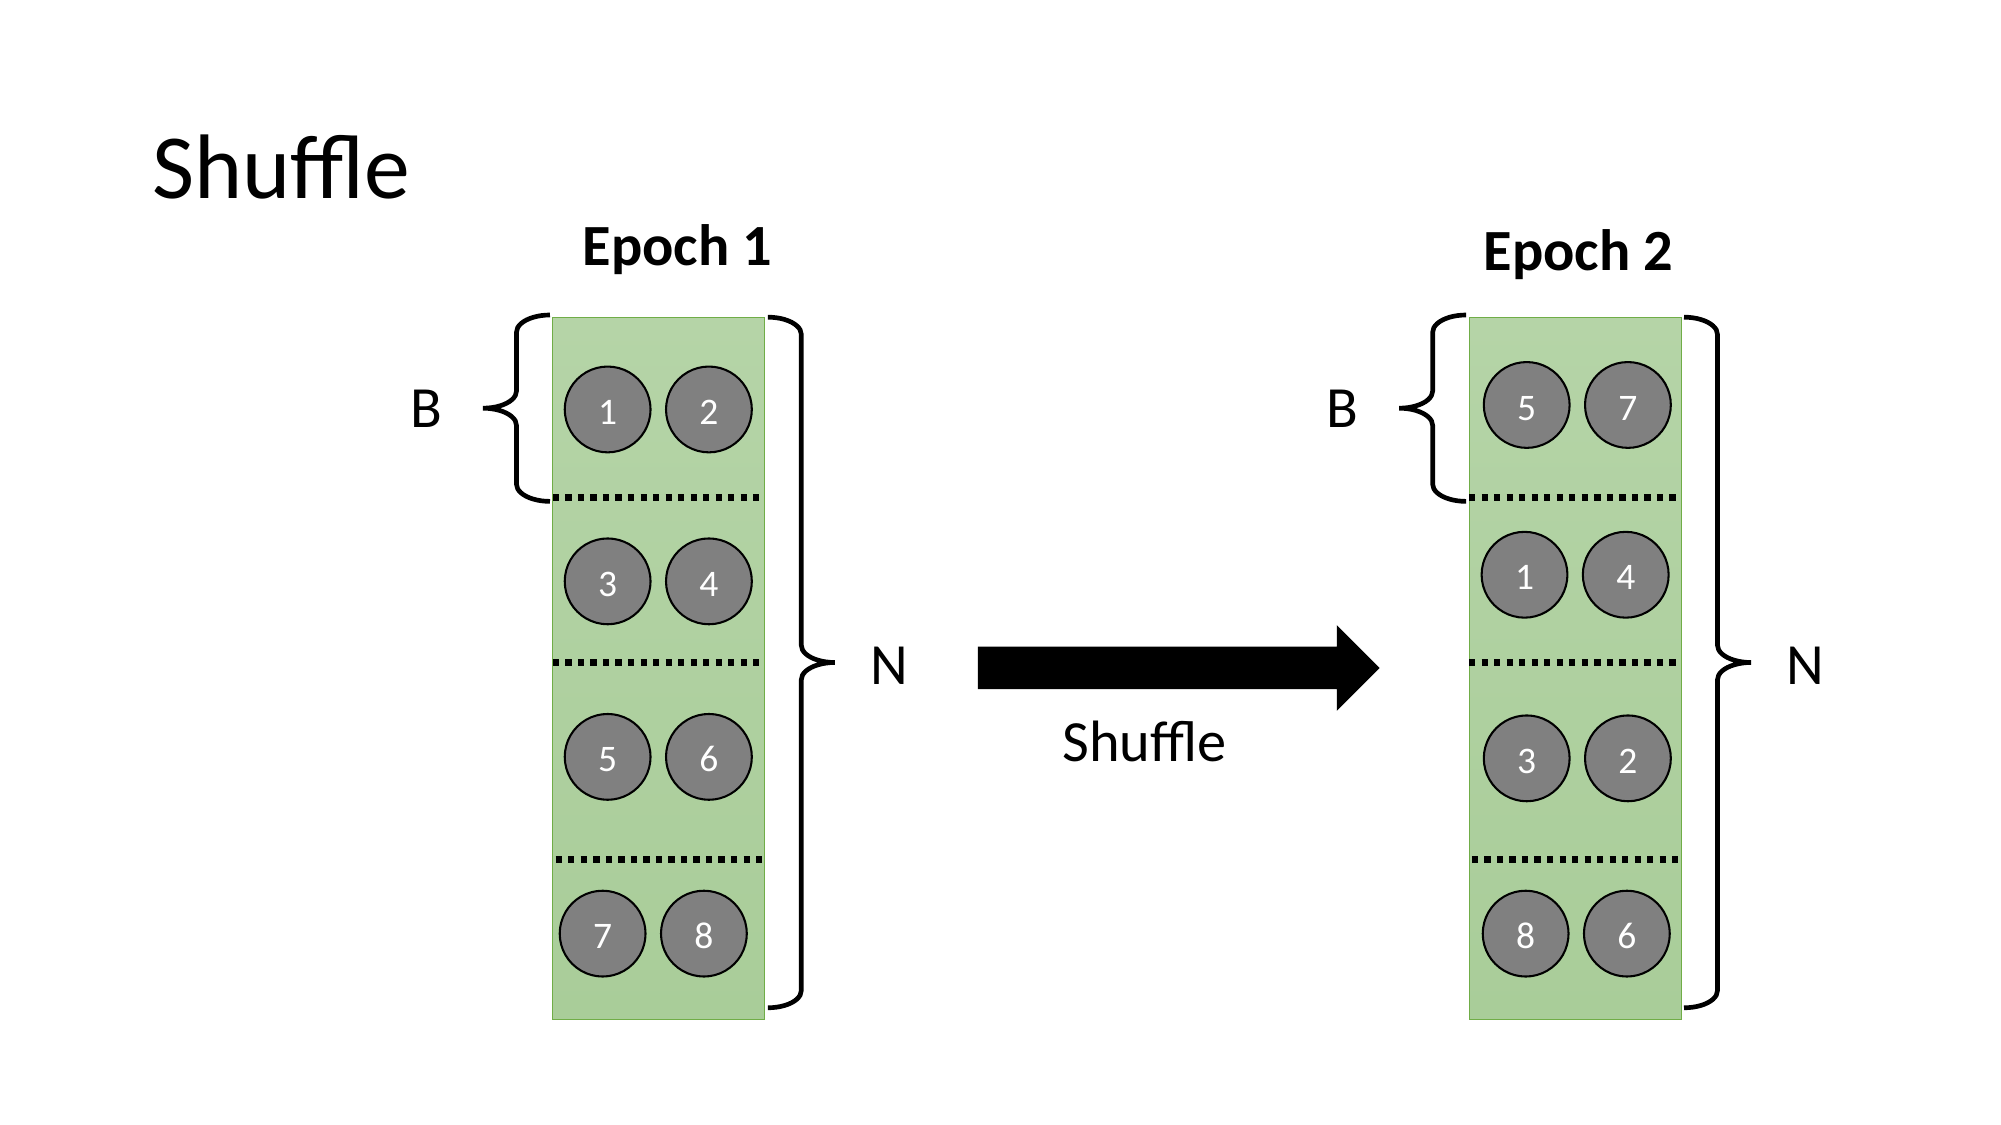

# Shuffle
Epoch 1
Epoch 2

B
B
5
7
1
2
3
4
1
4
N
N

Shuffle
5
6
3
2
7
8
8
6